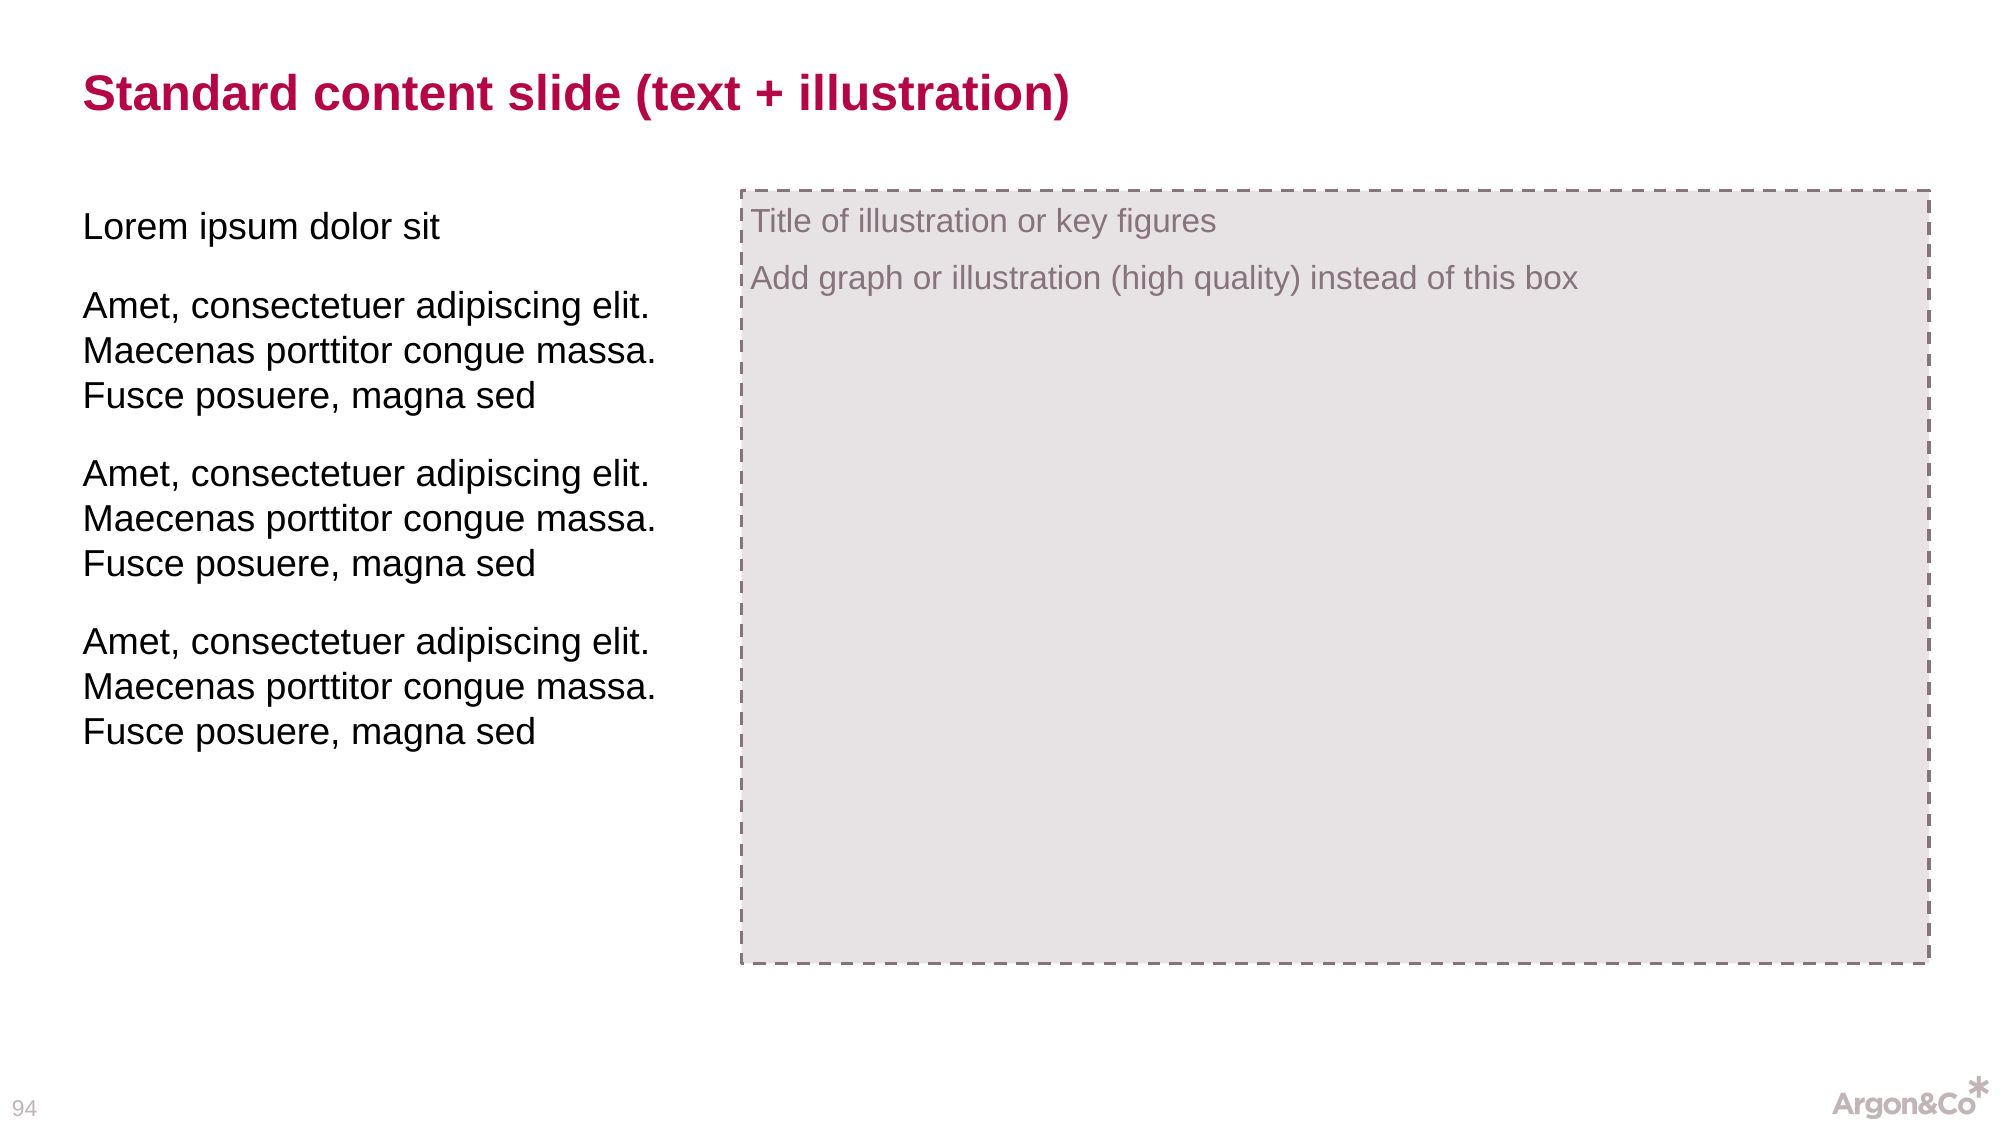

# Standard content slide (text + illustration)
Lorem ipsum dolor sit
Amet, consectetuer adipiscing elit. Maecenas porttitor congue massa. Fusce posuere, magna sed
Amet, consectetuer adipiscing elit. Maecenas porttitor congue massa. Fusce posuere, magna sed
Amet, consectetuer adipiscing elit. Maecenas porttitor congue massa. Fusce posuere, magna sed

Title of illustration or key figures
Add graph or illustration (high quality) instead of this box